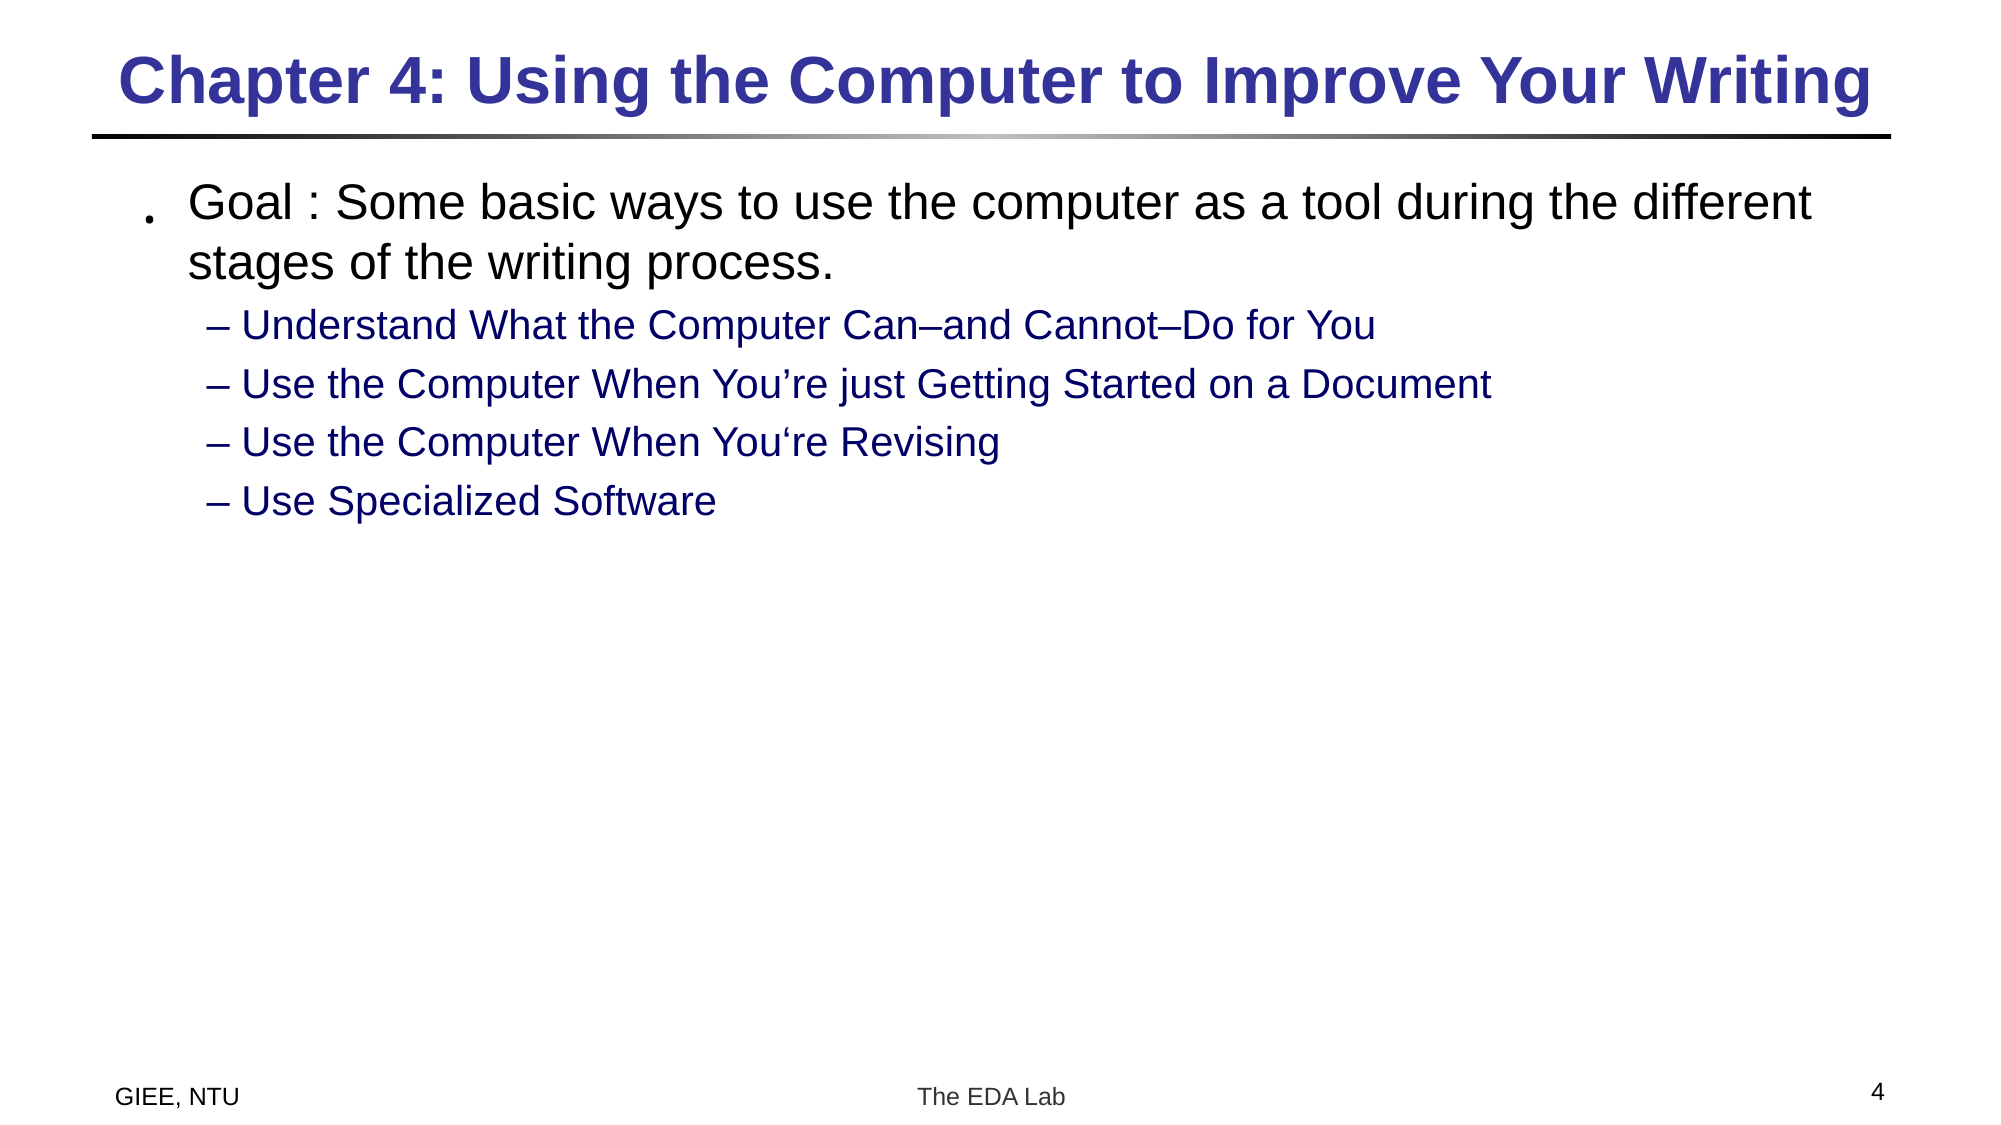

Chapter 4: Using the Computer to Improve Your Writing
Goal : Some basic ways to use the computer as a tool during the different stages of the writing process.
– Understand What the Computer Can–and Cannot–Do for You
– Use the Computer When You’re just Getting Started on a Document
– Use the Computer When You‘re Revising
– Use Specialized Software
4
GIEE, NTU